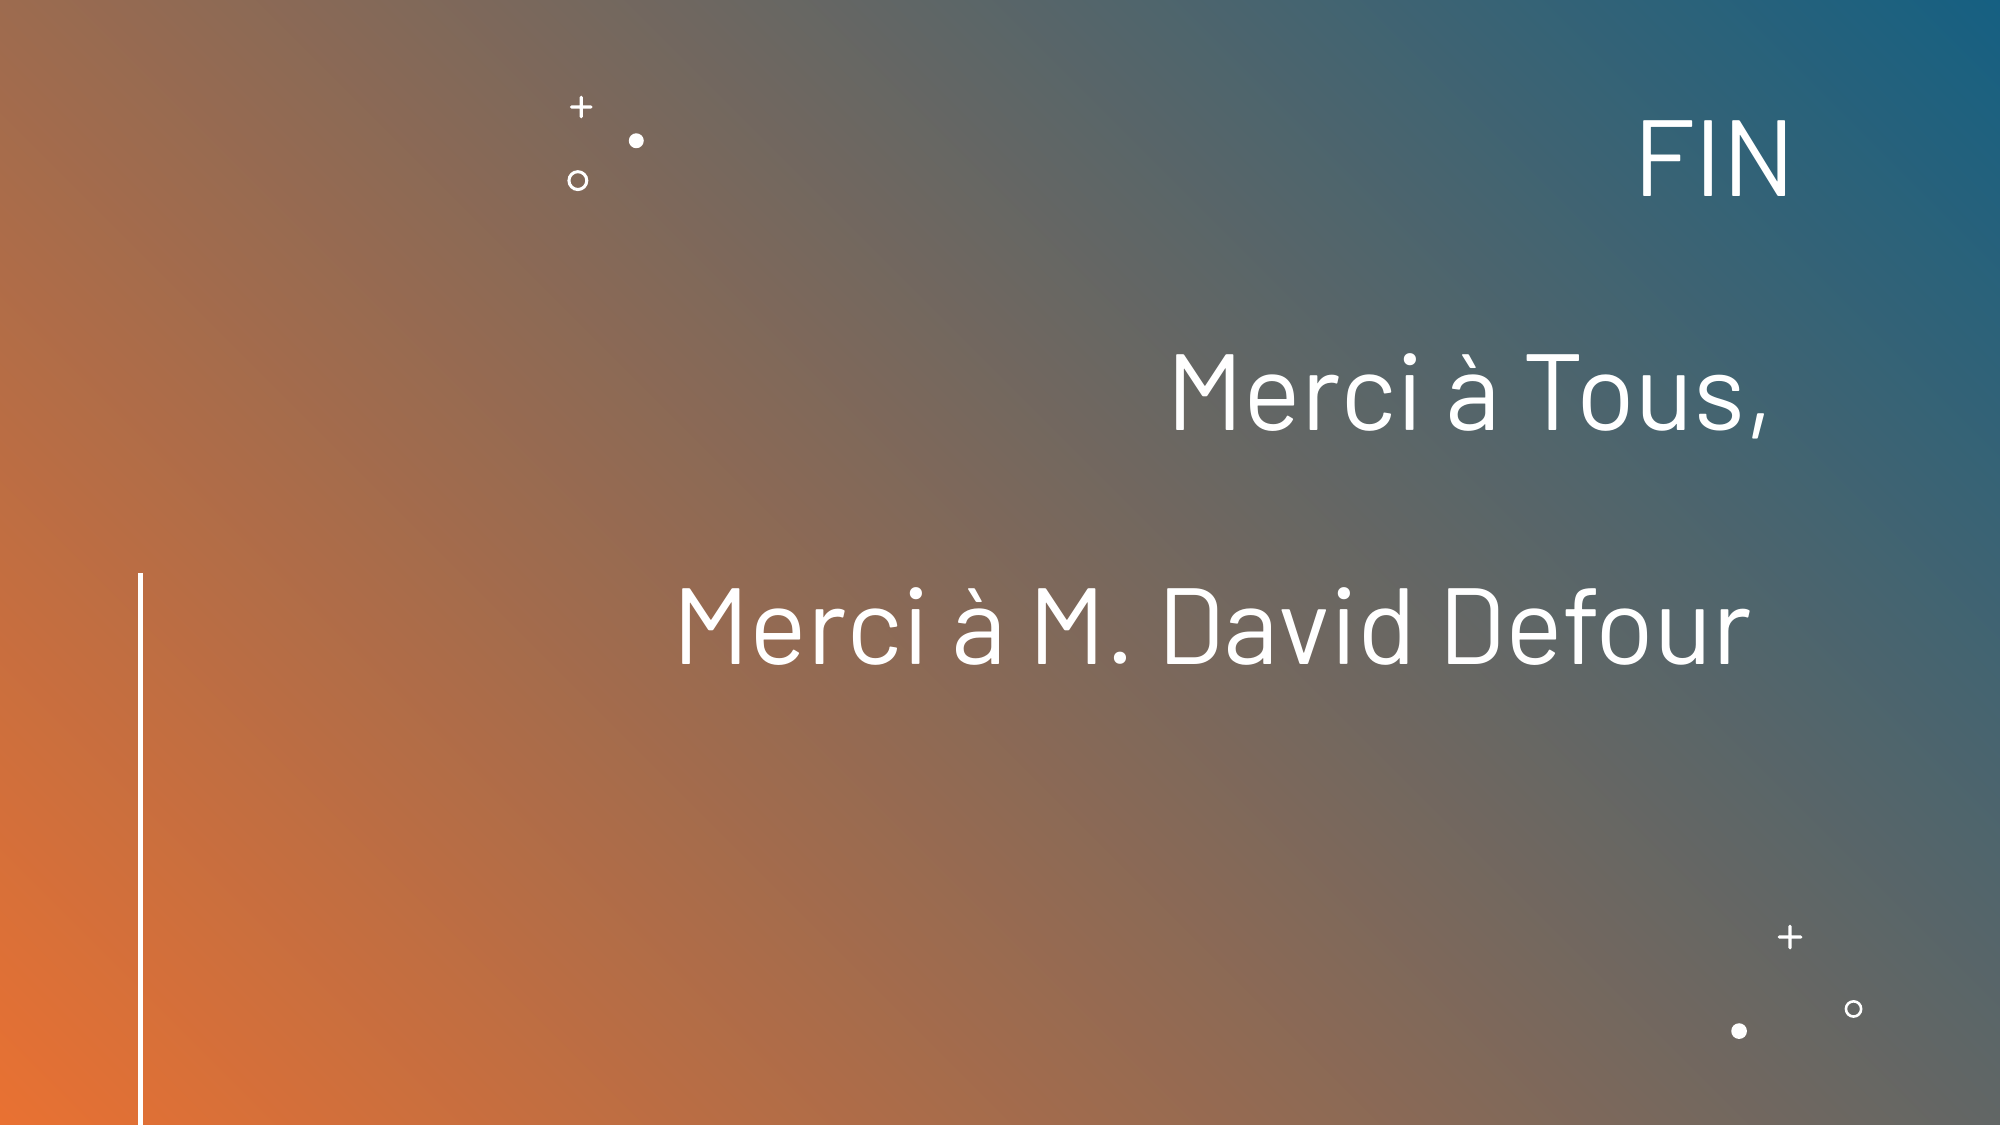

# FIN Merci à Tous, Merci à M. David Defour